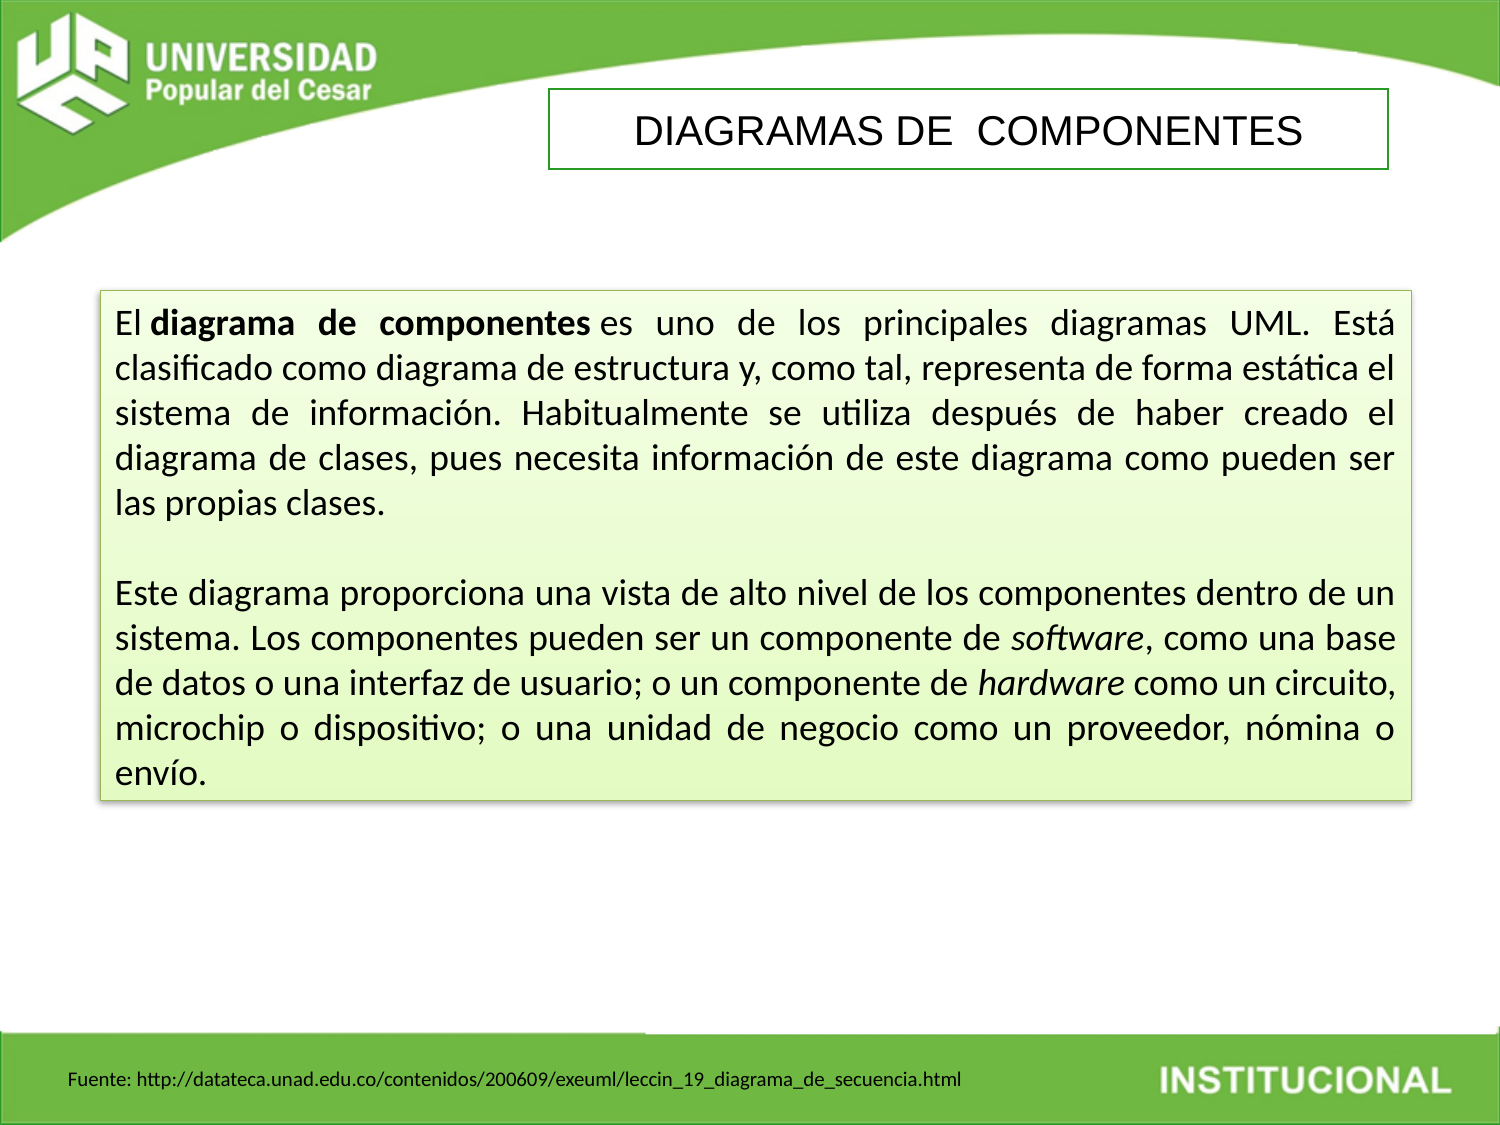

DIAGRAMAS DE  COMPONENTES
El diagrama de componentes es uno de los principales diagramas UML. Está clasificado como diagrama de estructura y, como tal, representa de forma estática el sistema de información. Habitualmente se utiliza después de haber creado el diagrama de clases, pues necesita información de este diagrama como pueden ser las propias clases.

Este diagrama proporciona una vista de alto nivel de los componentes dentro de un sistema. Los componentes pueden ser un componente de software, como una base de datos o una interfaz de usuario; o un componente de hardware como un circuito, microchip o dispositivo; o una unidad de negocio como un proveedor, nómina o envío.
Fuente: http://datateca.unad.edu.co/contenidos/200609/exeuml/leccin_19_diagrama_de_secuencia.html